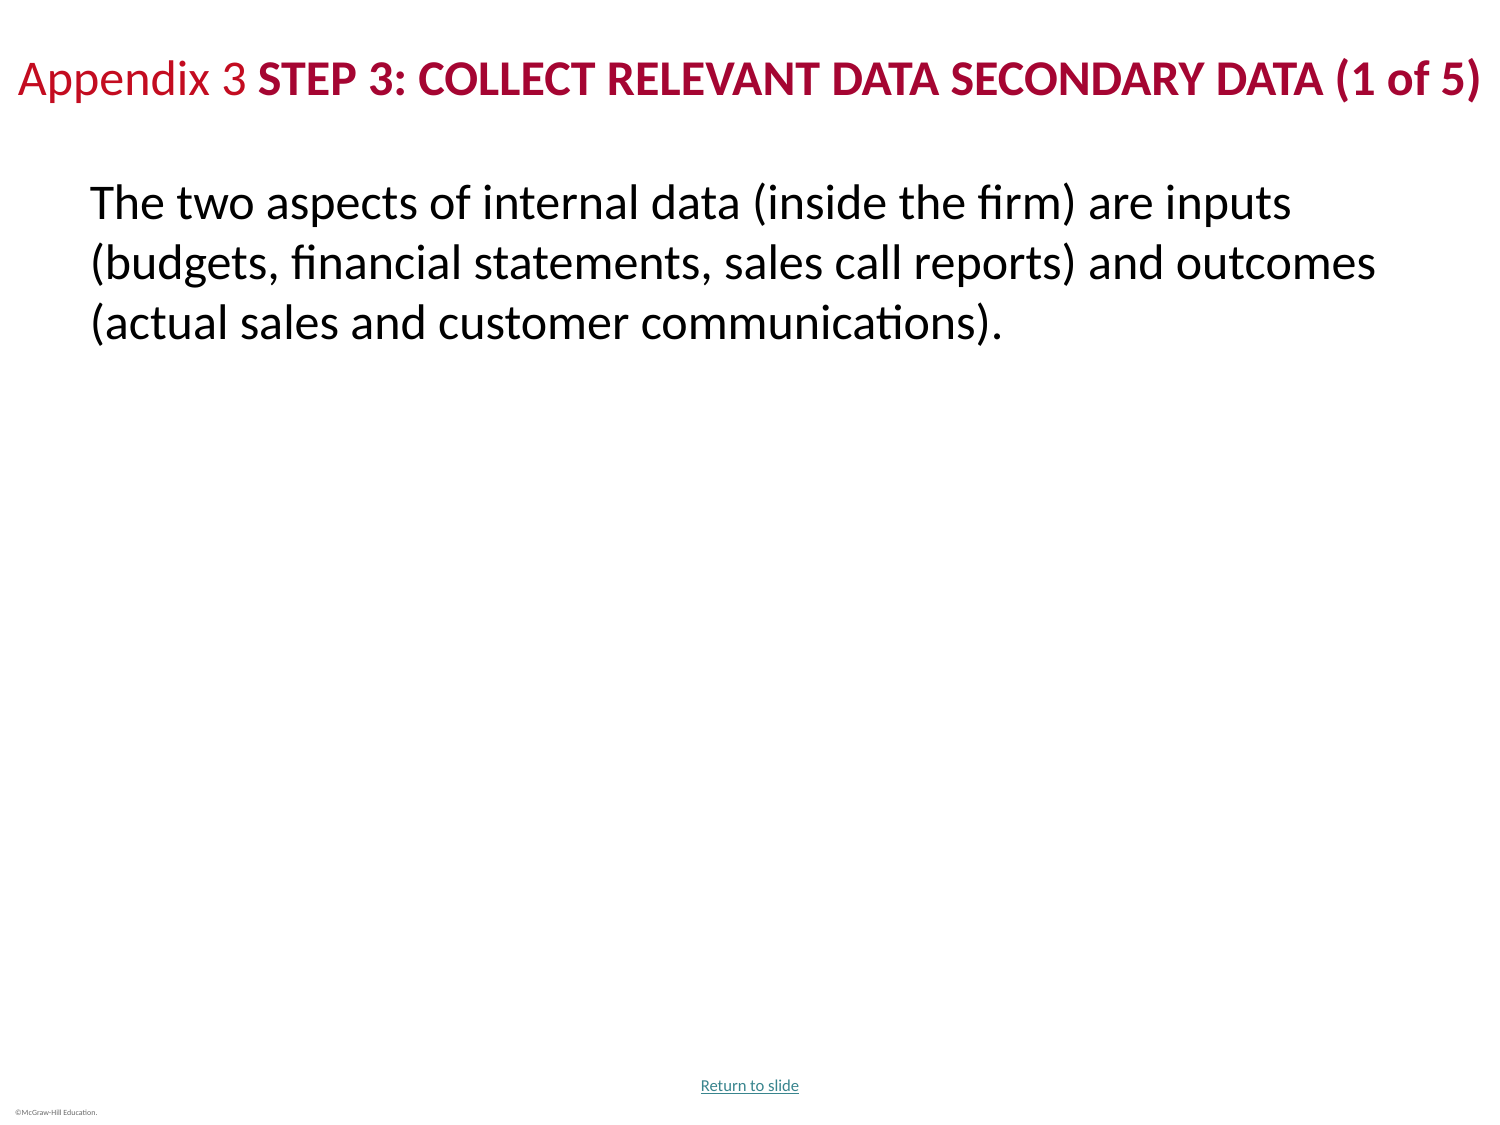

# Appendix 3 STEP 3: COLLECT RELEVANT DATA SECONDARY DATA (1 of 5)
The two aspects of internal data (inside the firm) are inputs (budgets, financial statements, sales call reports) and outcomes (actual sales and customer communications).
Return to slide